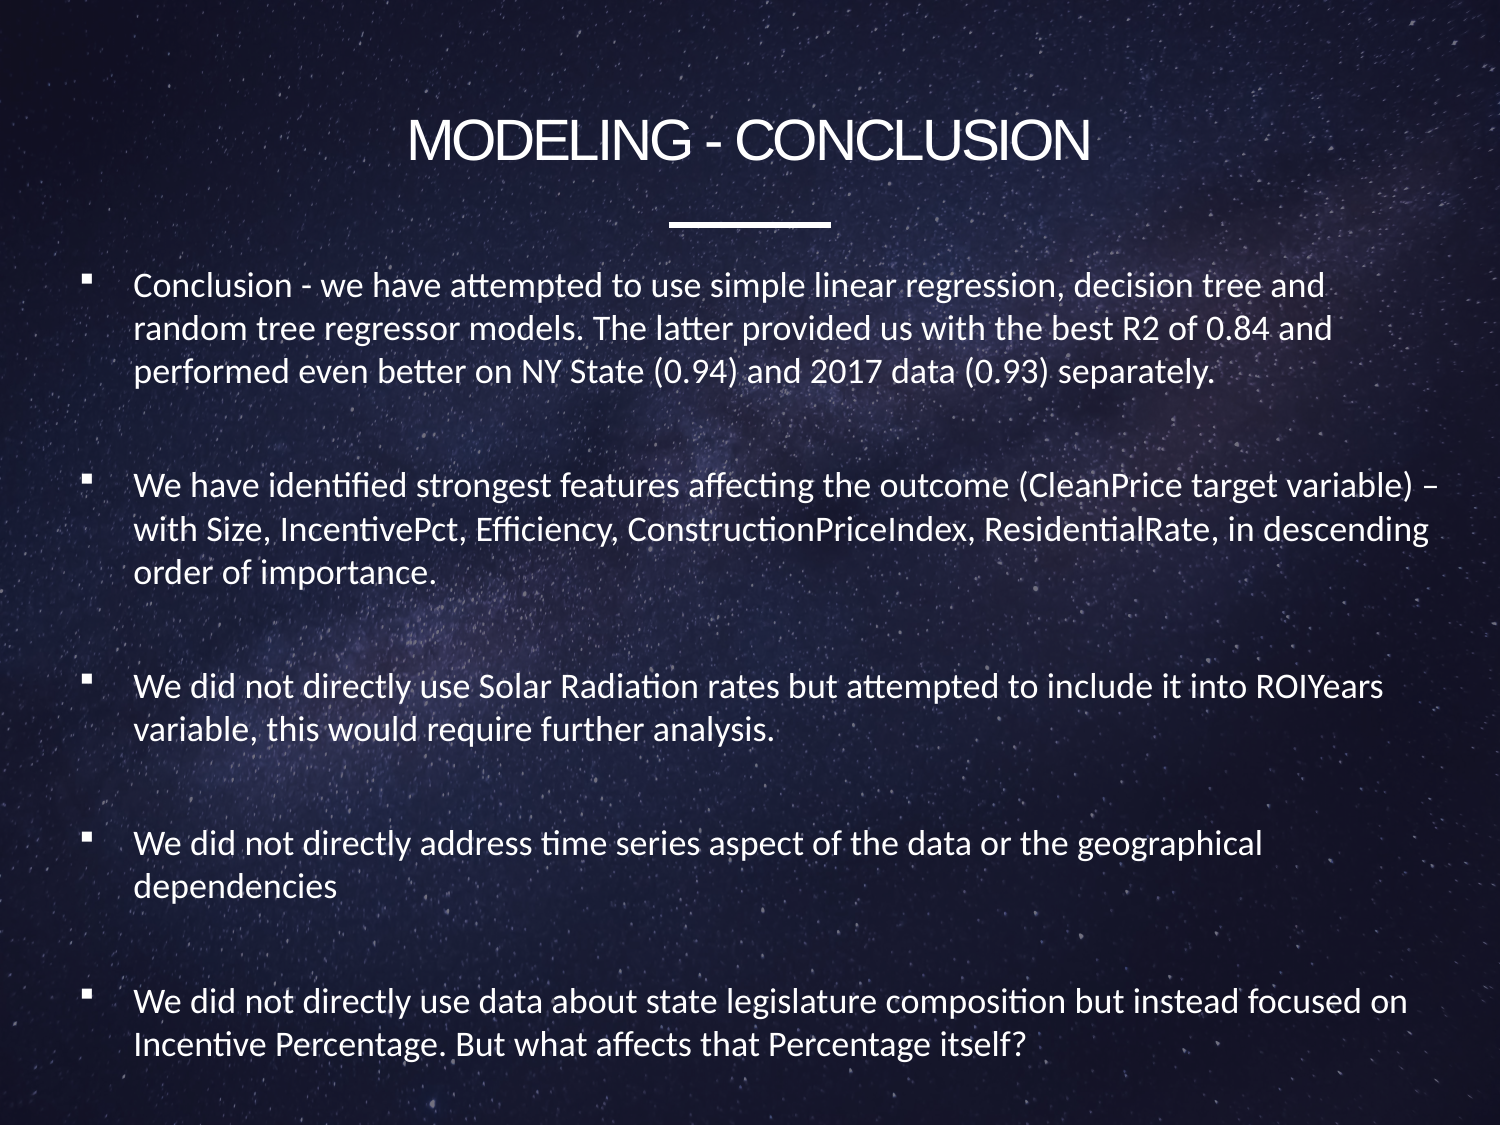

# MODELING - CONCLUSION
Conclusion - we have attempted to use simple linear regression, decision tree and random tree regressor models. The latter provided us with the best R2 of 0.84 and performed even better on NY State (0.94) and 2017 data (0.93) separately.

We have identified strongest features affecting the outcome (CleanPrice target variable) – with Size, IncentivePct, Efficiency, ConstructionPriceIndex, ResidentialRate, in descending order of importance.

We did not directly use Solar Radiation rates but attempted to include it into ROIYears variable, this would require further analysis.

We did not directly address time series aspect of the data or the geographical dependencies

We did not directly use data about state legislature composition but instead focused on Incentive Percentage. But what affects that Percentage itself?